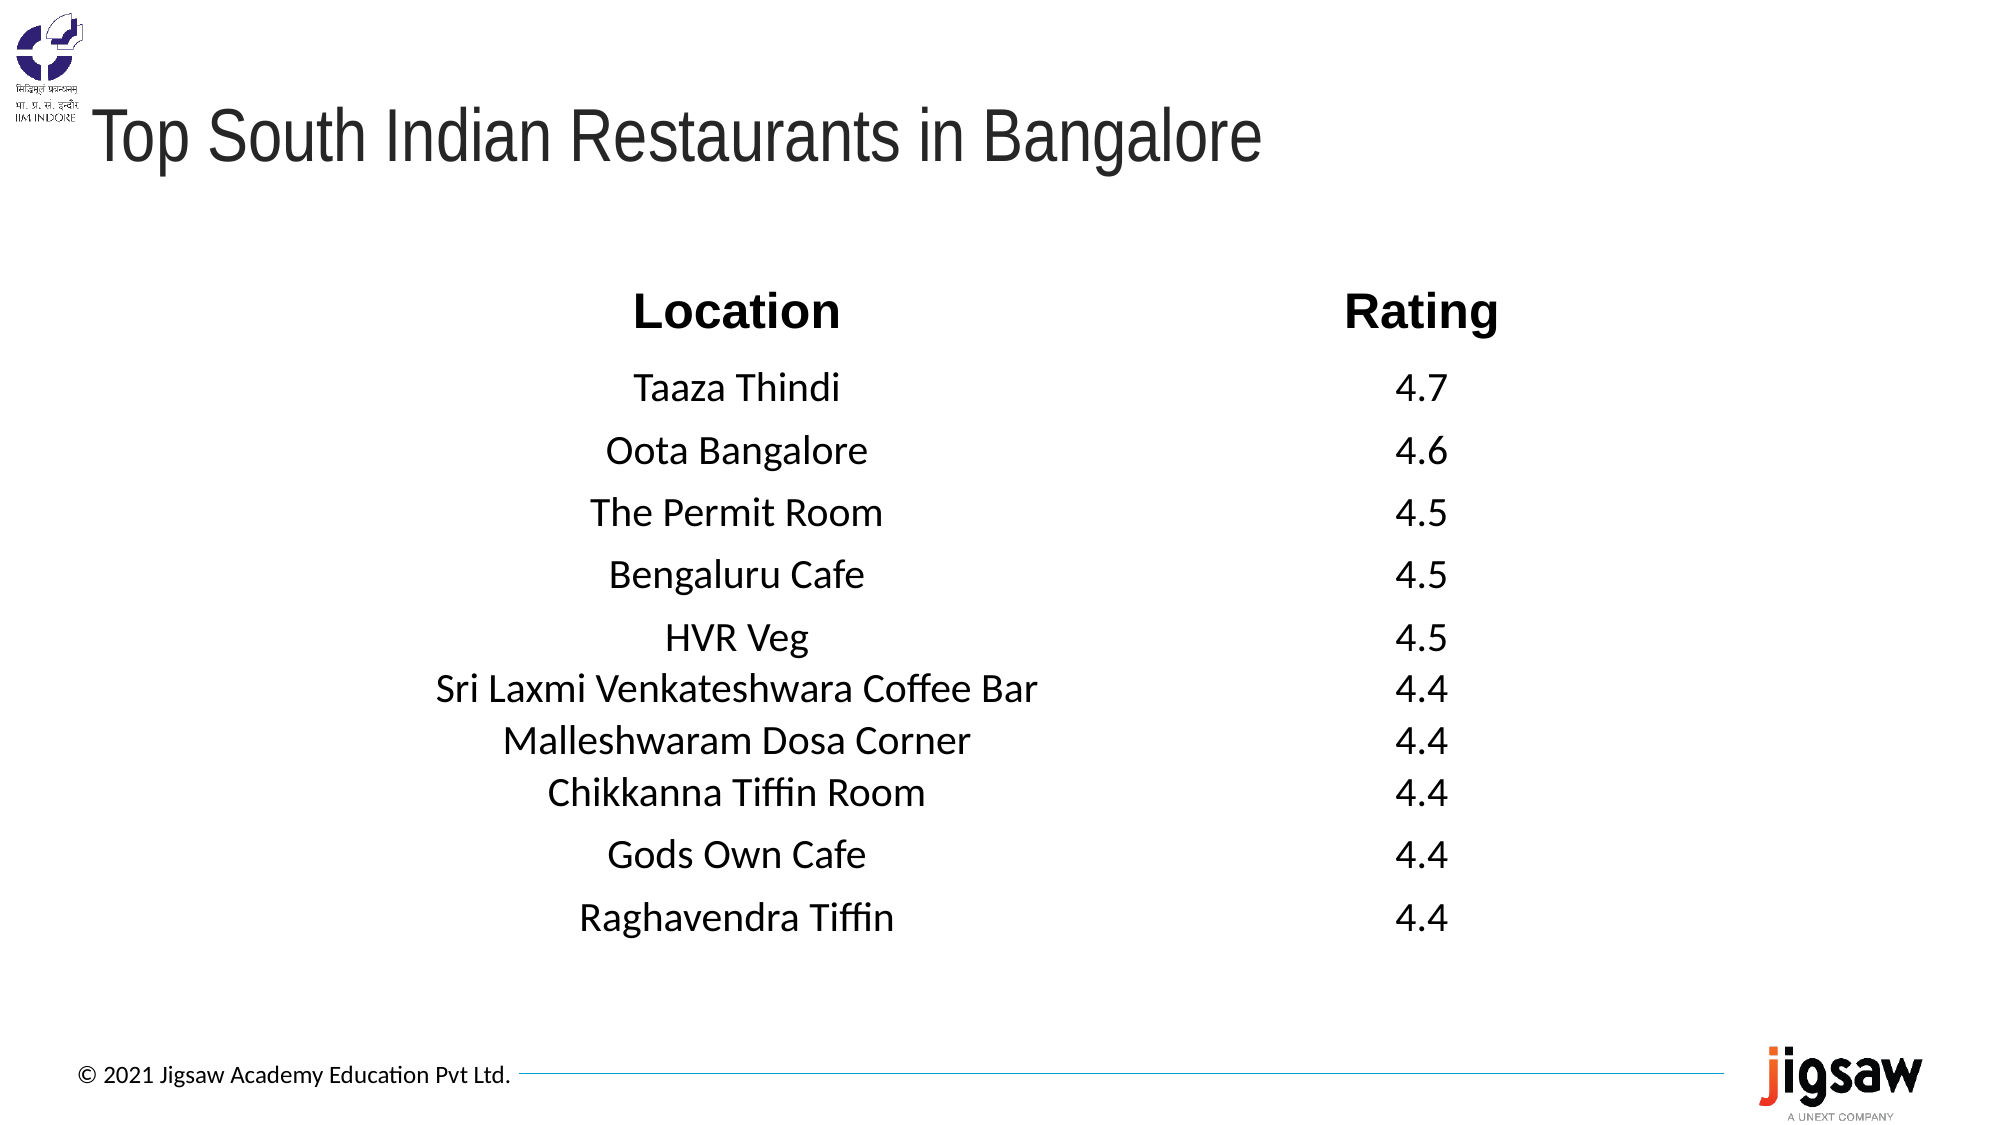

# Top South Indian Restaurants in Bangalore
| Location | Rating |
| --- | --- |
| Taaza Thindi | 4.7 |
| Oota Bangalore | 4.6 |
| The Permit Room | 4.5 |
| Bengaluru Cafe | 4.5 |
| HVR Veg | 4.5 |
| Sri Laxmi Venkateshwara Coffee Bar | 4.4 |
| Malleshwaram Dosa Corner | 4.4 |
| Chikkanna Tiffin Room | 4.4 |
| Gods Own Cafe | 4.4 |
| Raghavendra Tiffin | 4.4 |